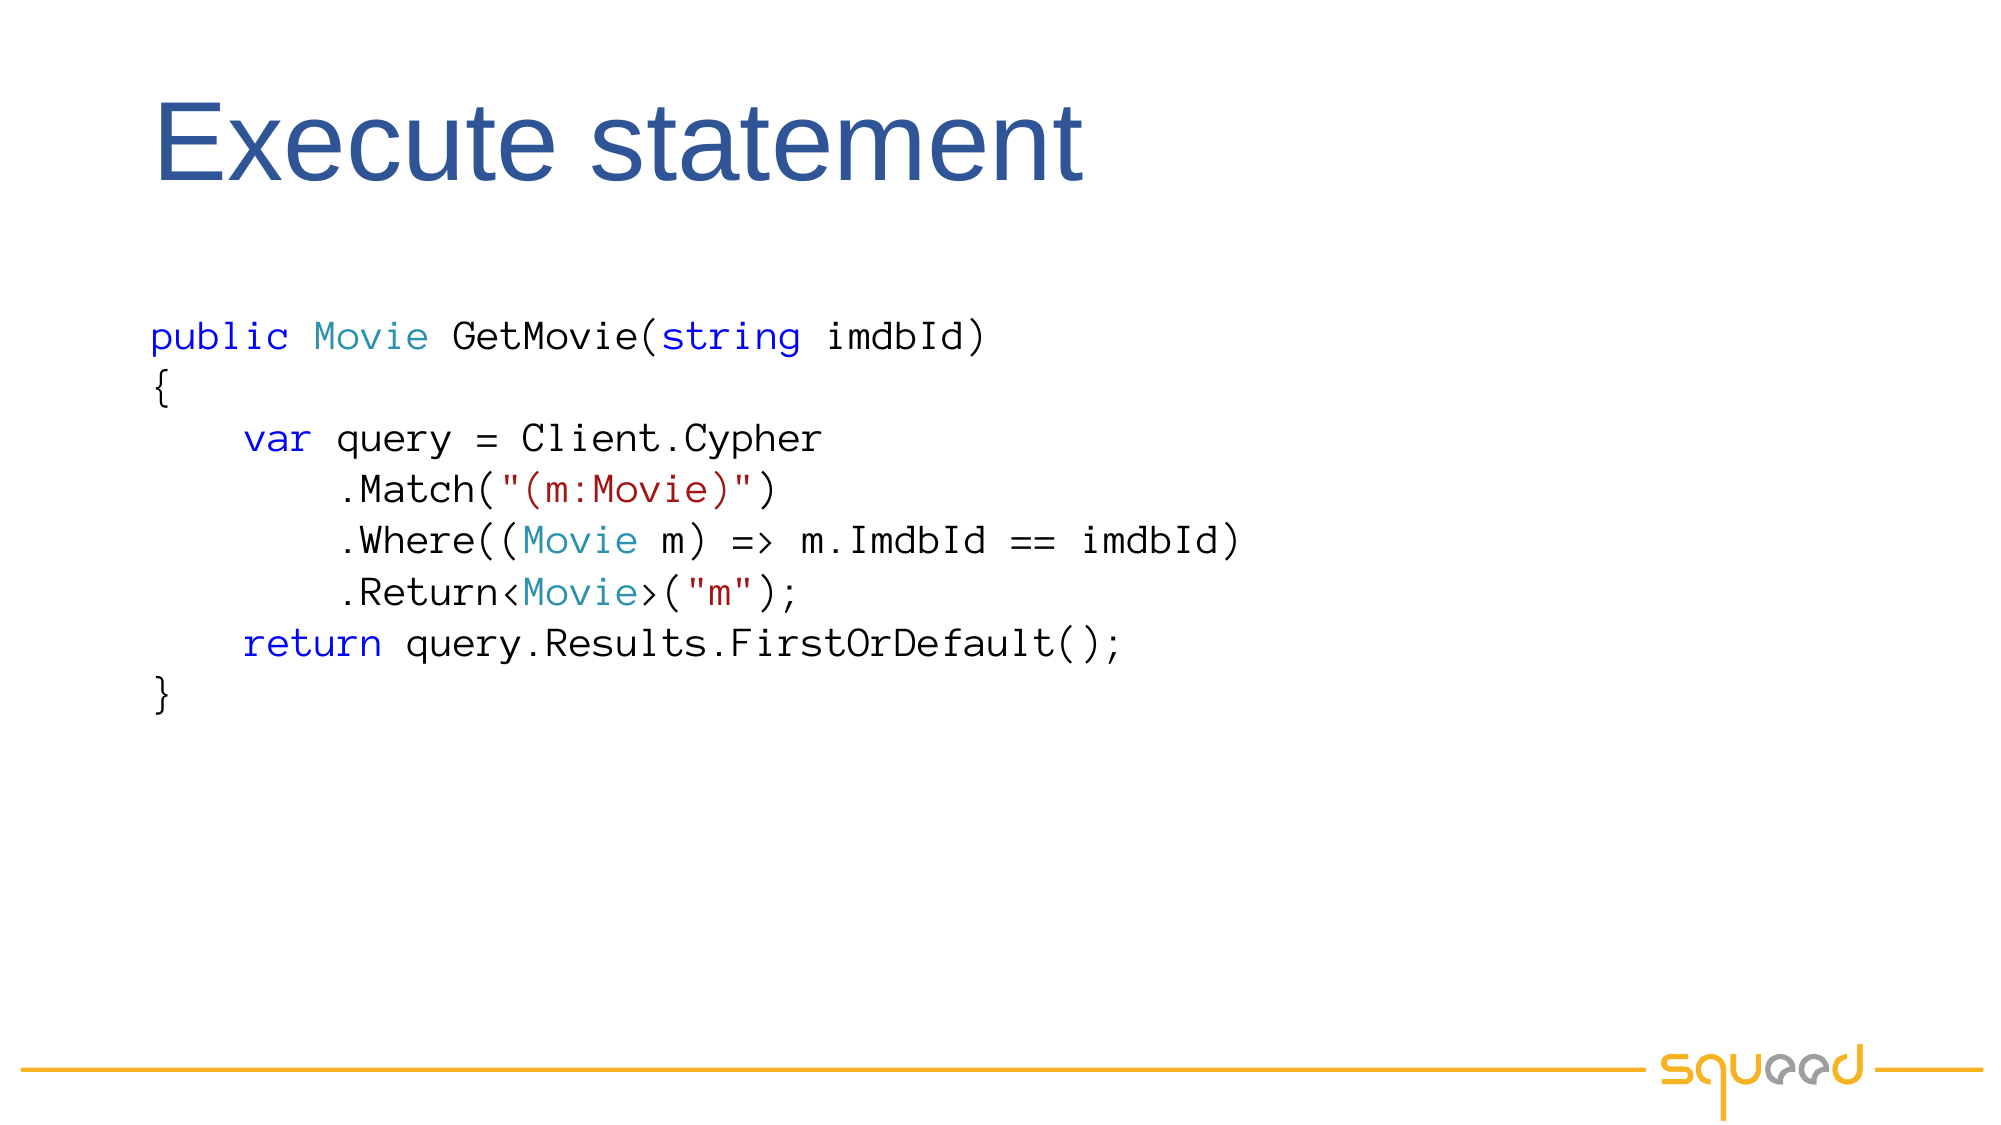

# Execute statement
public Movie GetMovie(string imdbId)
{
    var query = Client.Cypher
        .Match("(m:Movie)")
        .Where((Movie m) => m.ImdbId == imdbId)
        .Return<Movie>("m");
    return query.Results.FirstOrDefault();
}